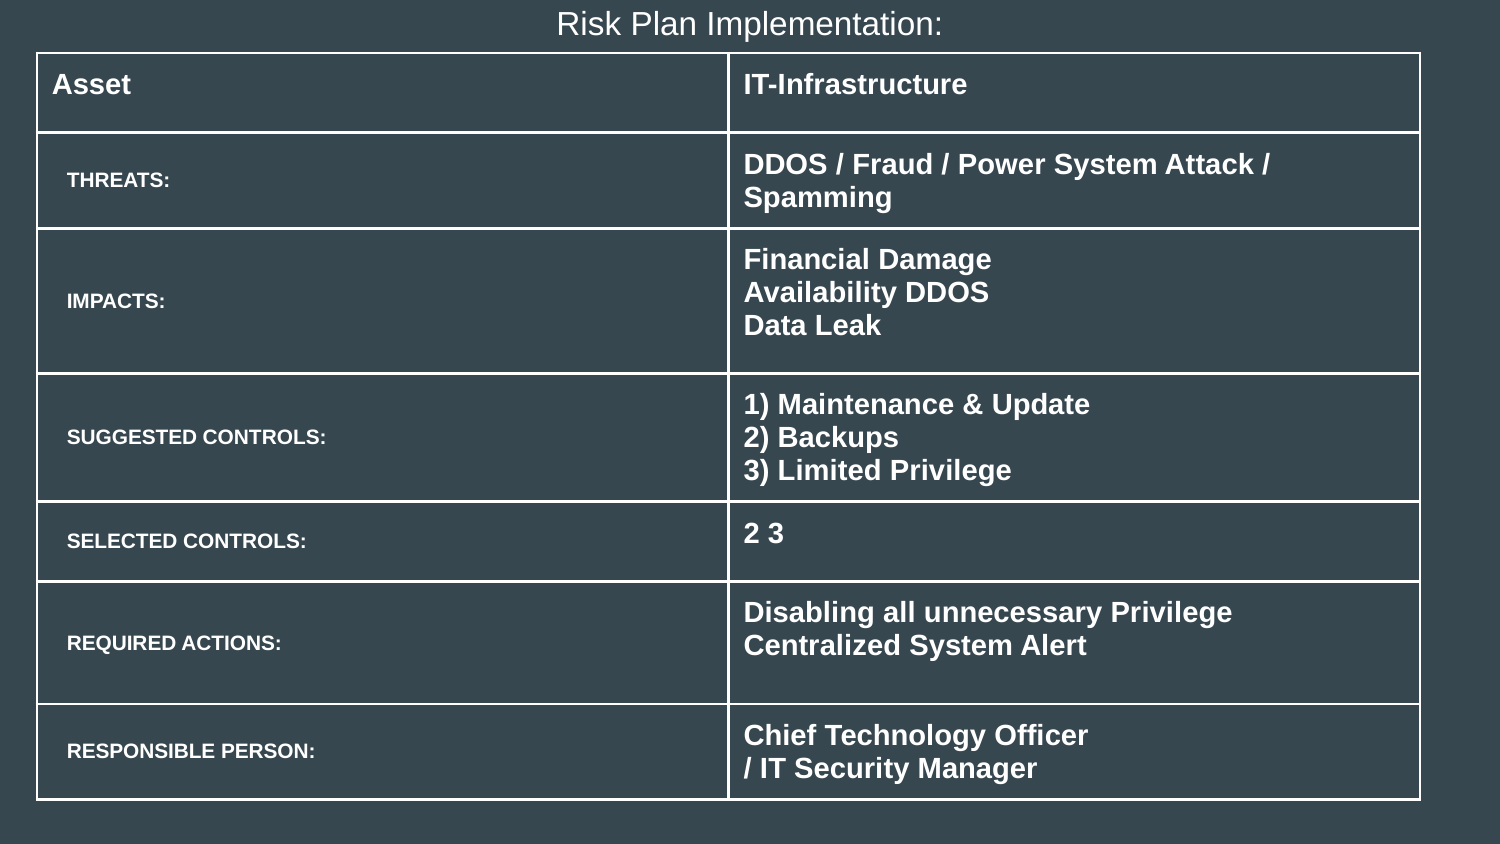

Risk Plan Implementation:
| Asset | IT-Infrastructure |
| --- | --- |
| THREATS: | DDOS / Fraud / Power System Attack / Spamming |
| IMPACTS: | Financial Damage Availability DDOS Data Leak |
| SUGGESTED CONTROLS: | 1) Maintenance & Update 2) Backups 3) Limited Privilege |
| SELECTED CONTROLS: | 2 3 |
| REQUIRED ACTIONS: | Disabling all unnecessary Privilege Centralized System Alert |
| RESPONSIBLE PERSON: | Chief Technology Officer / IT Security Manager |